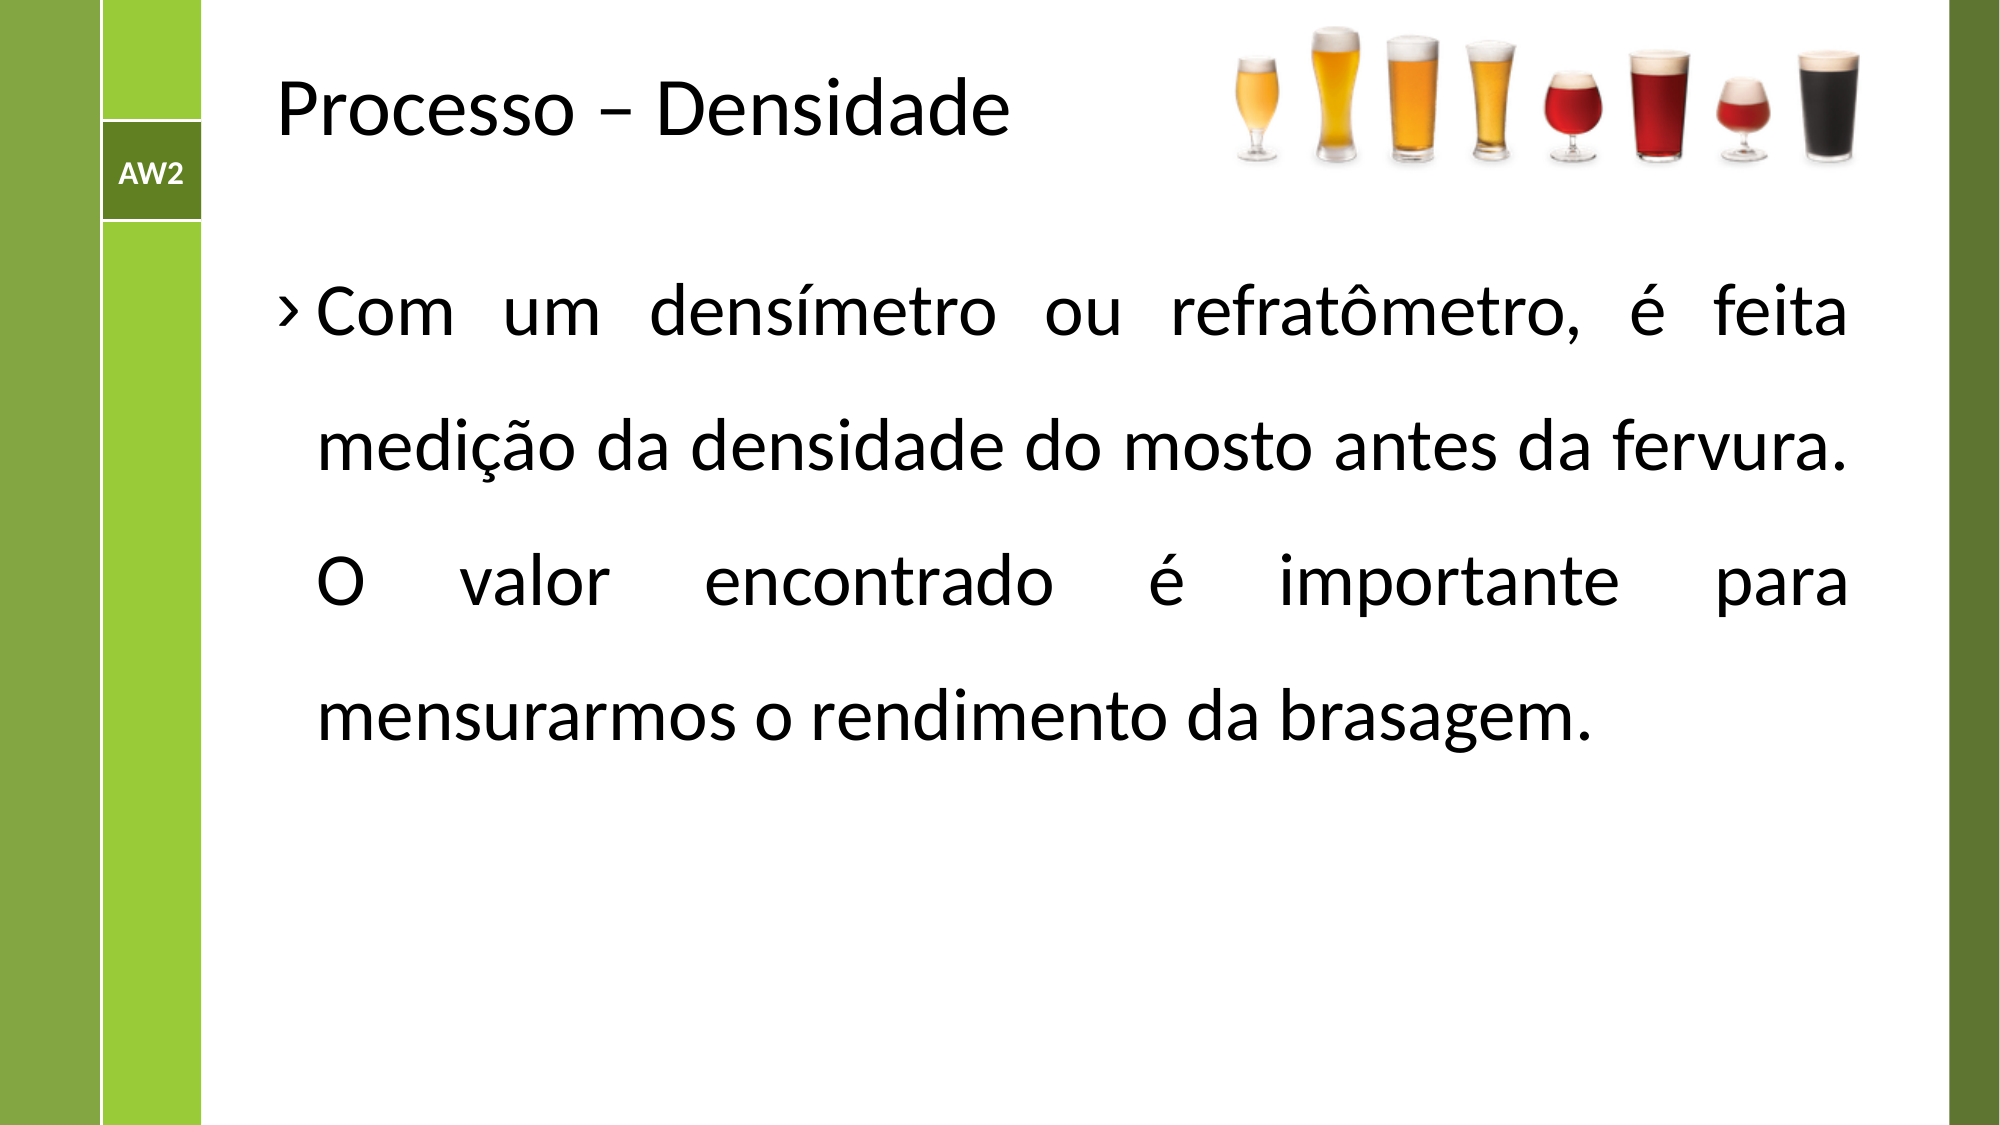

# Processo – Densidade
Com um densímetro ou refratômetro, é feita medição da densidade do mosto antes da fervura. O valor encontrado é importante para mensurarmos o rendimento da brasagem.